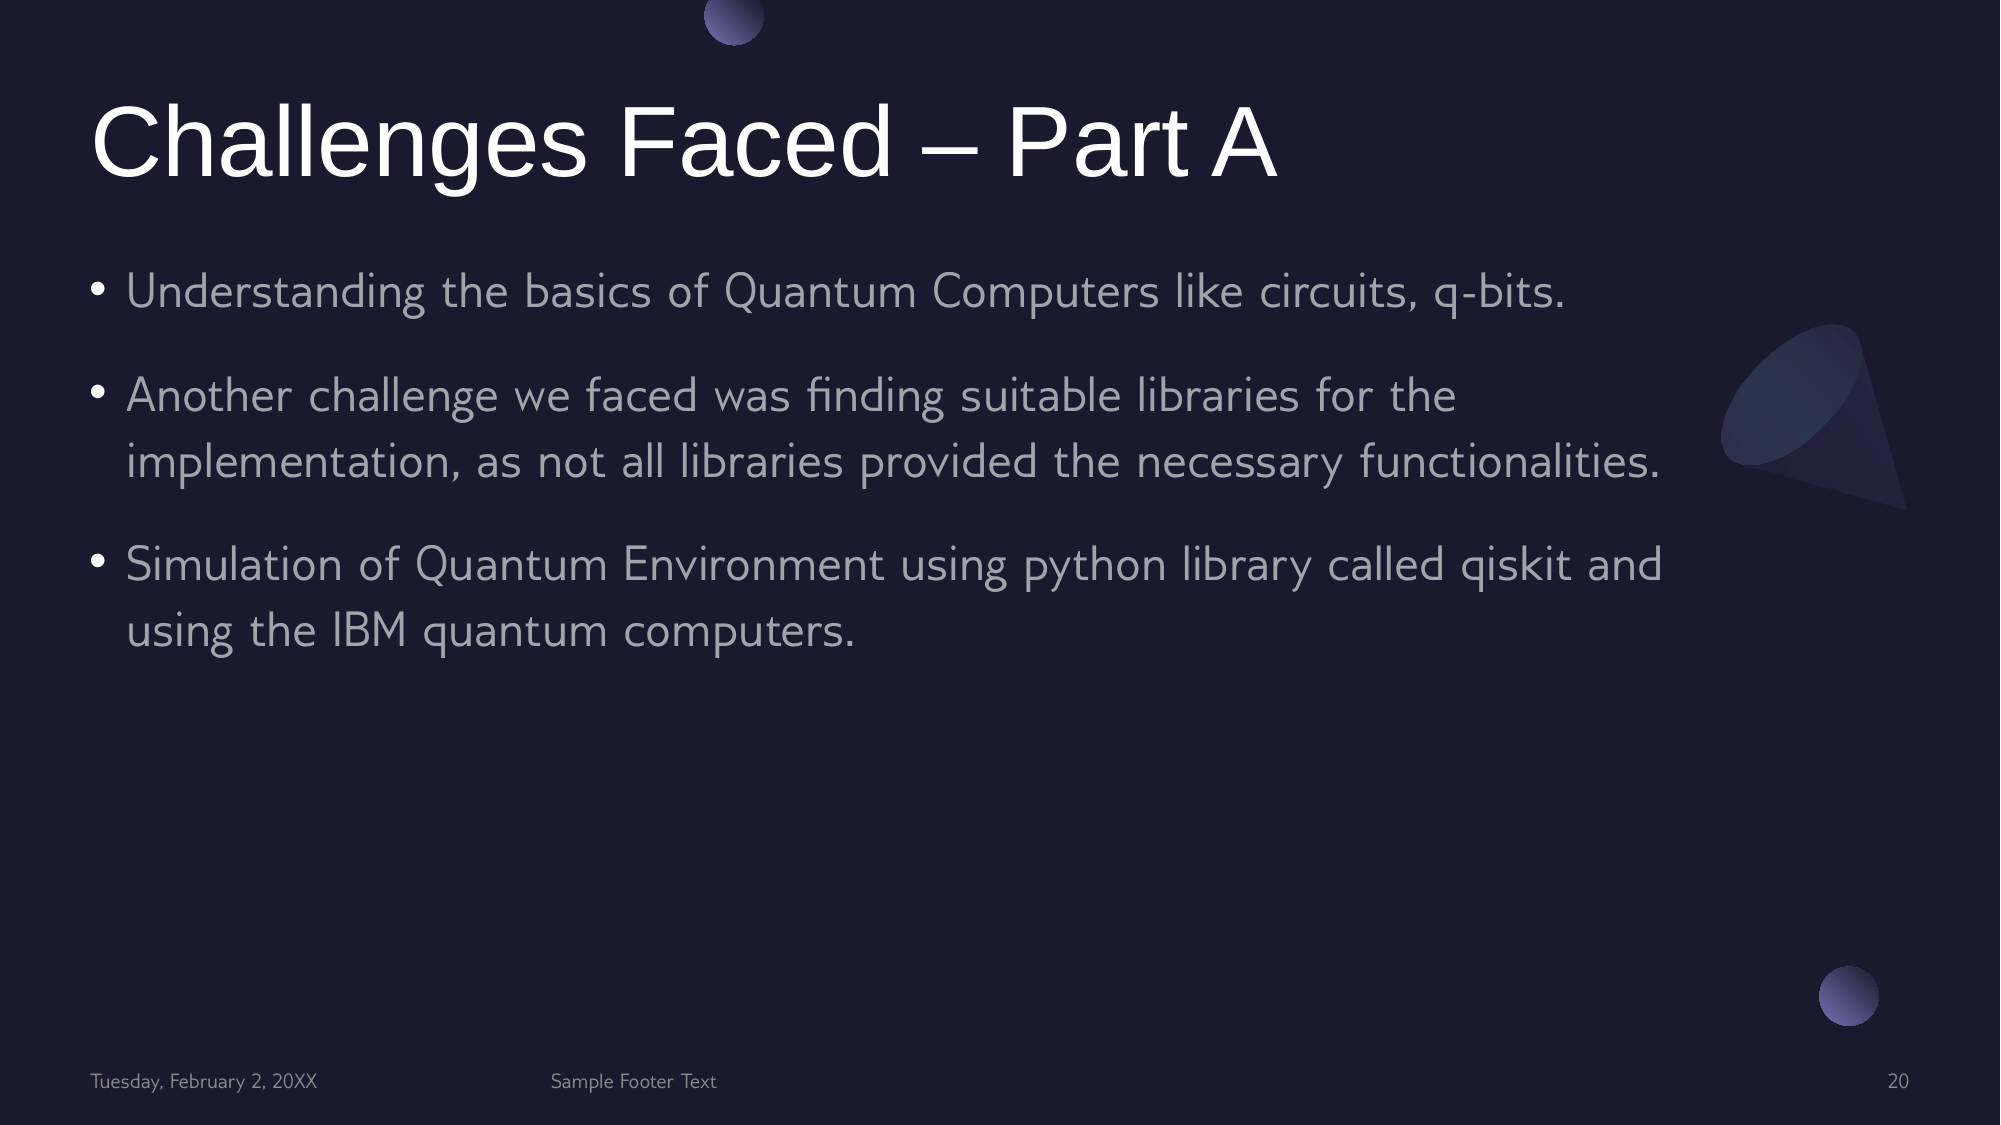

# Challenges Faced – Part A
Understanding the basics of Quantum Computers like circuits, q-bits.
Another challenge we faced was finding suitable libraries for the implementation, as not all libraries provided the necessary functionalities.
Simulation of Quantum Environment using python library called qiskit and using the IBM quantum computers.

Tuesday, February 2, 20XX
Sample Footer Text
20